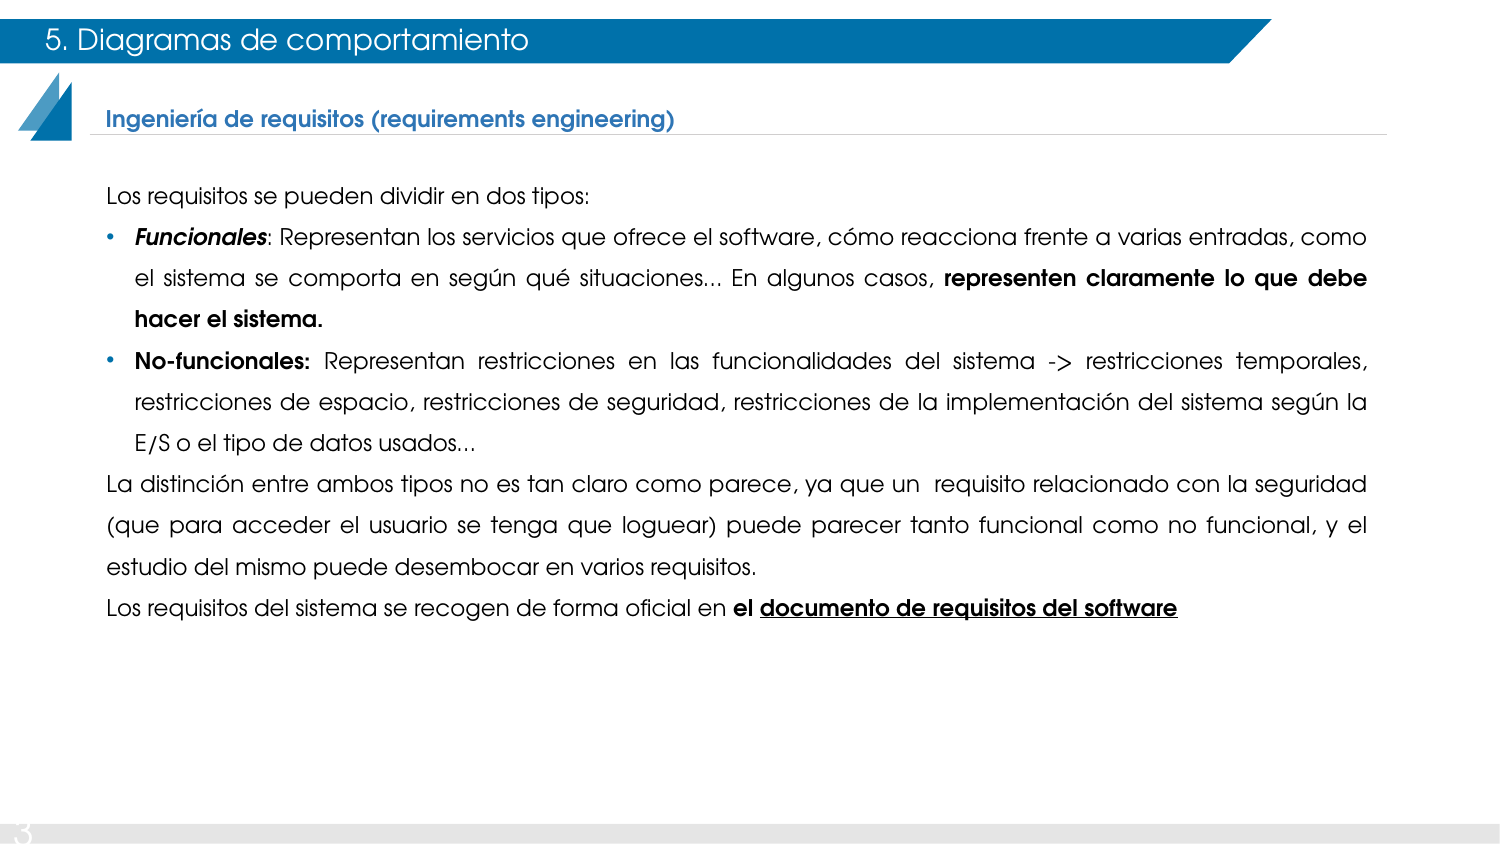

# 5. Diagramas de comportamiento

Ingeniería de requisitos (requirements engineering)
Los requisitos se pueden dividir en dos tipos:
Funcionales: Representan los servicios que ofrece el software, cómo reacciona frente a varias entradas, como el sistema se comporta en según qué situaciones… En algunos casos, representen claramente lo que debe hacer el sistema.
No-funcionales: Representan restricciones en las funcionalidades del sistema -> restricciones temporales, restricciones de espacio, restricciones de seguridad, restricciones de la implementación del sistema según la E/S o el tipo de datos usados…
La distinción entre ambos tipos no es tan claro como parece, ya que un  requisito relacionado con la seguridad (que para acceder el usuario se tenga que loguear) puede parecer tanto funcional como no funcional, y el estudio del mismo puede desembocar en varios requisitos.
Los requisitos del sistema se recogen de forma oficial en el documento de requisitos del software

3